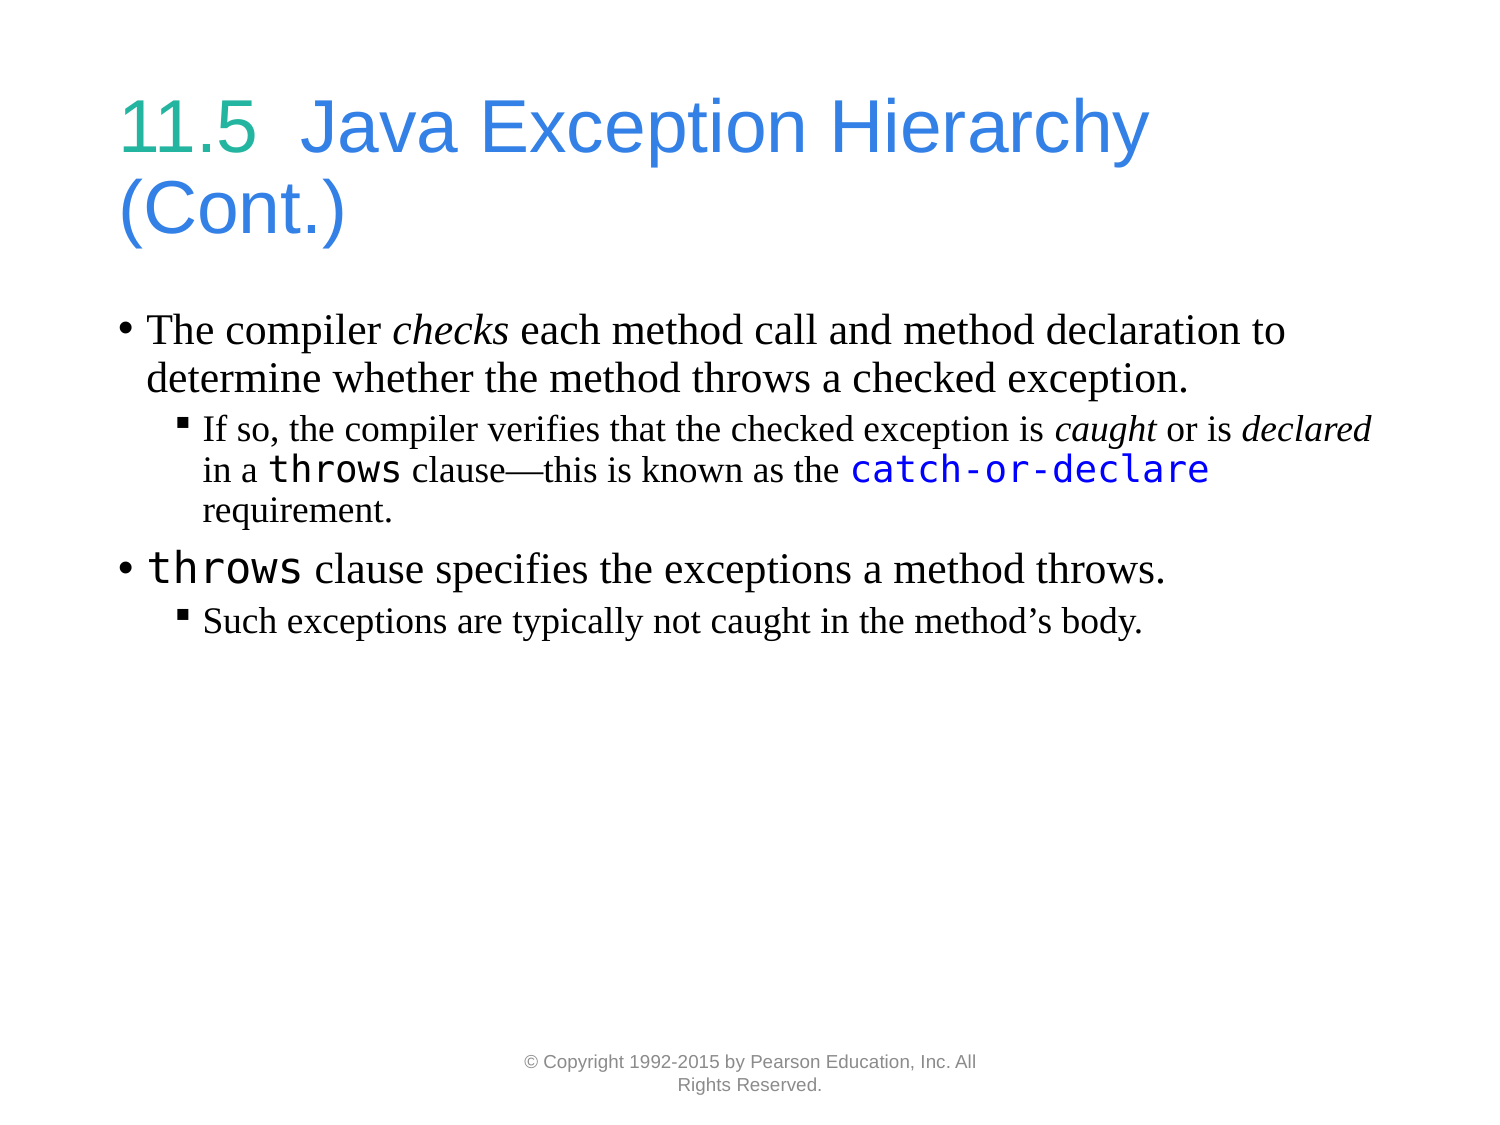

# 11.5  Java Exception Hierarchy (Cont.)
The compiler checks each method call and method declaration to determine whether the method throws a checked exception.
If so, the compiler verifies that the checked exception is caught or is declared in a throws clause—this is known as the catch-or-declare requirement.
throws clause specifies the exceptions a method throws.
Such exceptions are typically not caught in the method’s body.
© Copyright 1992-2015 by Pearson Education, Inc. All Rights Reserved.